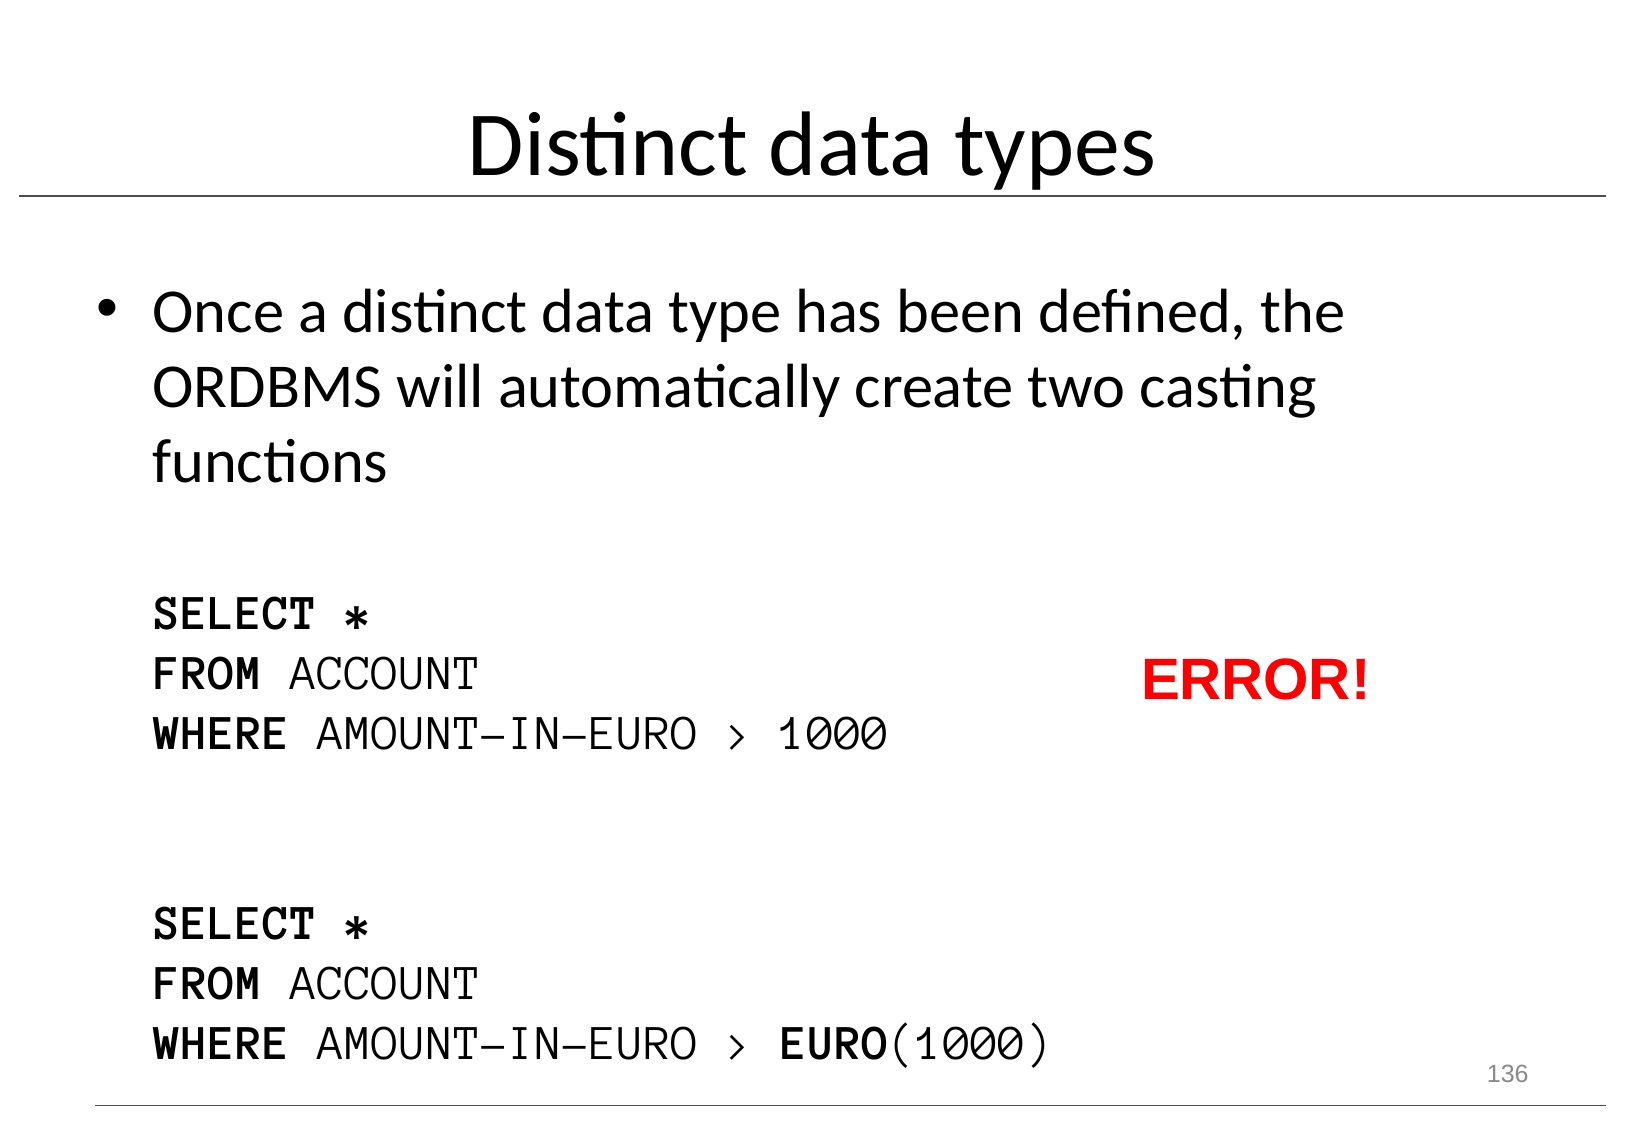

# Distinct data types
Once a distinct data type has been defined, the ORDBMS will automatically create two casting functions
SELECT *
FROM ACCOUNT
WHERE AMOUNT-IN-EURO > 1000
SELECT *
FROM ACCOUNT
WHERE AMOUNT-IN-EURO > EURO(1000)

ERROR!
136